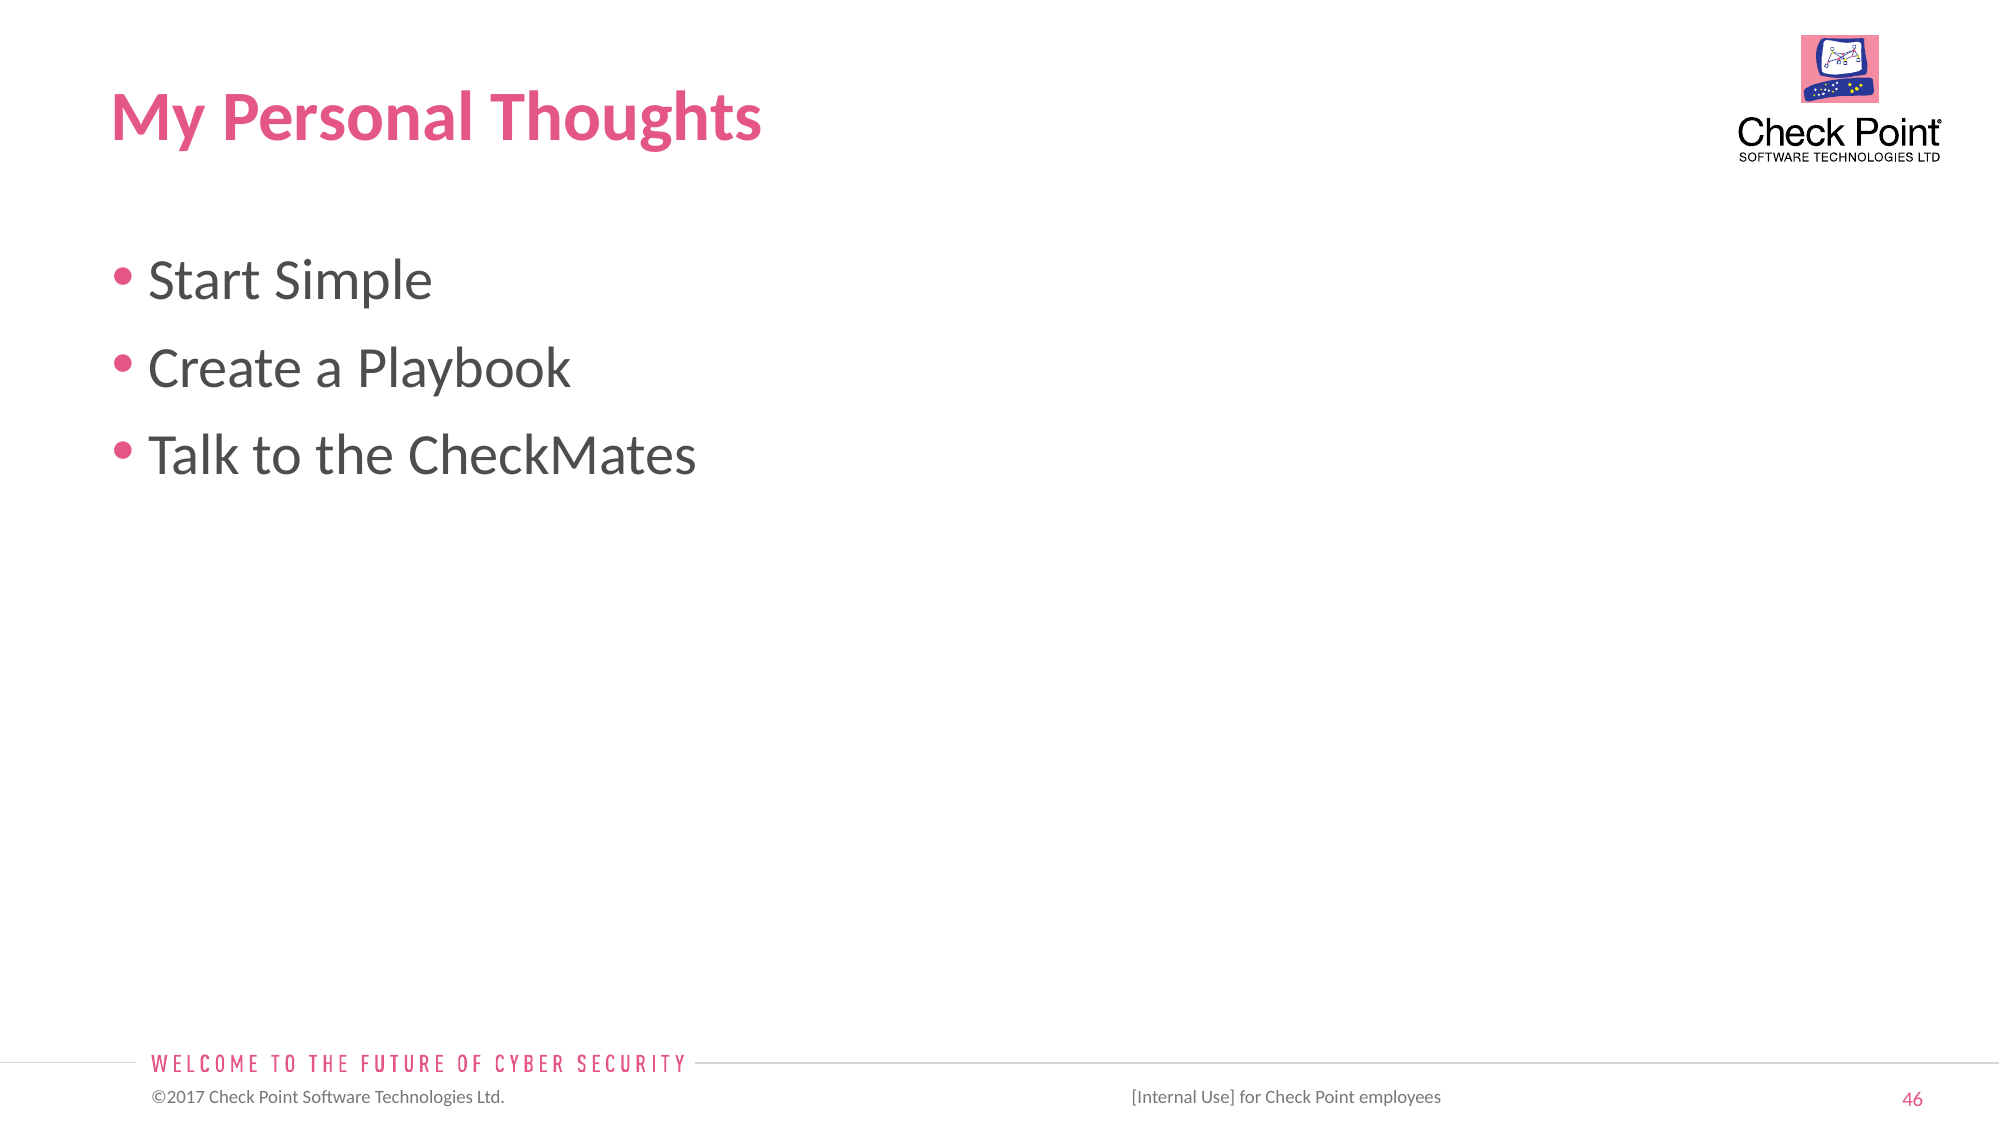

# My Personal Thoughts
Start Simple
Create a Playbook
Talk to the CheckMates
 [Internal Use] for Check Point employees​